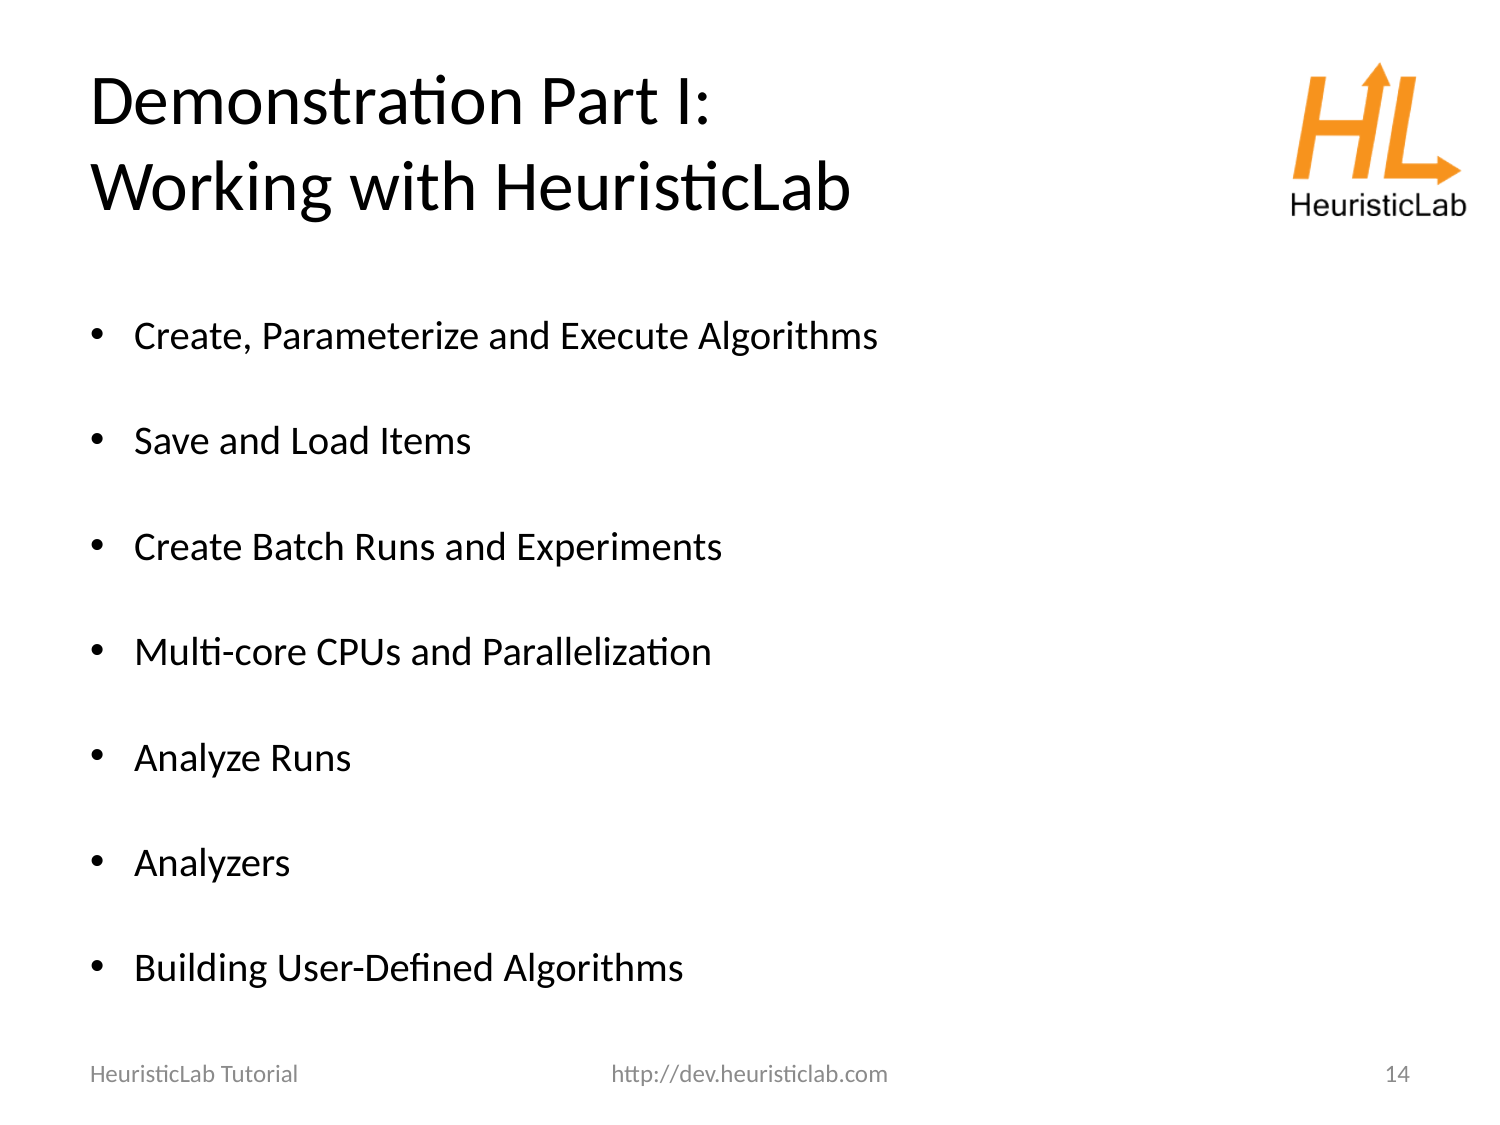

# Demonstration Part I: Working with HeuristicLab

Create, Parameterize and Execute Algorithms

Save and Load Items

Create Batch Runs and Experiments

Multi-core CPUs and Parallelization

Analyze Runs

Analyzers

Building User-Defined Algorithms
HeuristicLab Tutorial
http://dev.heuristiclab.com
14